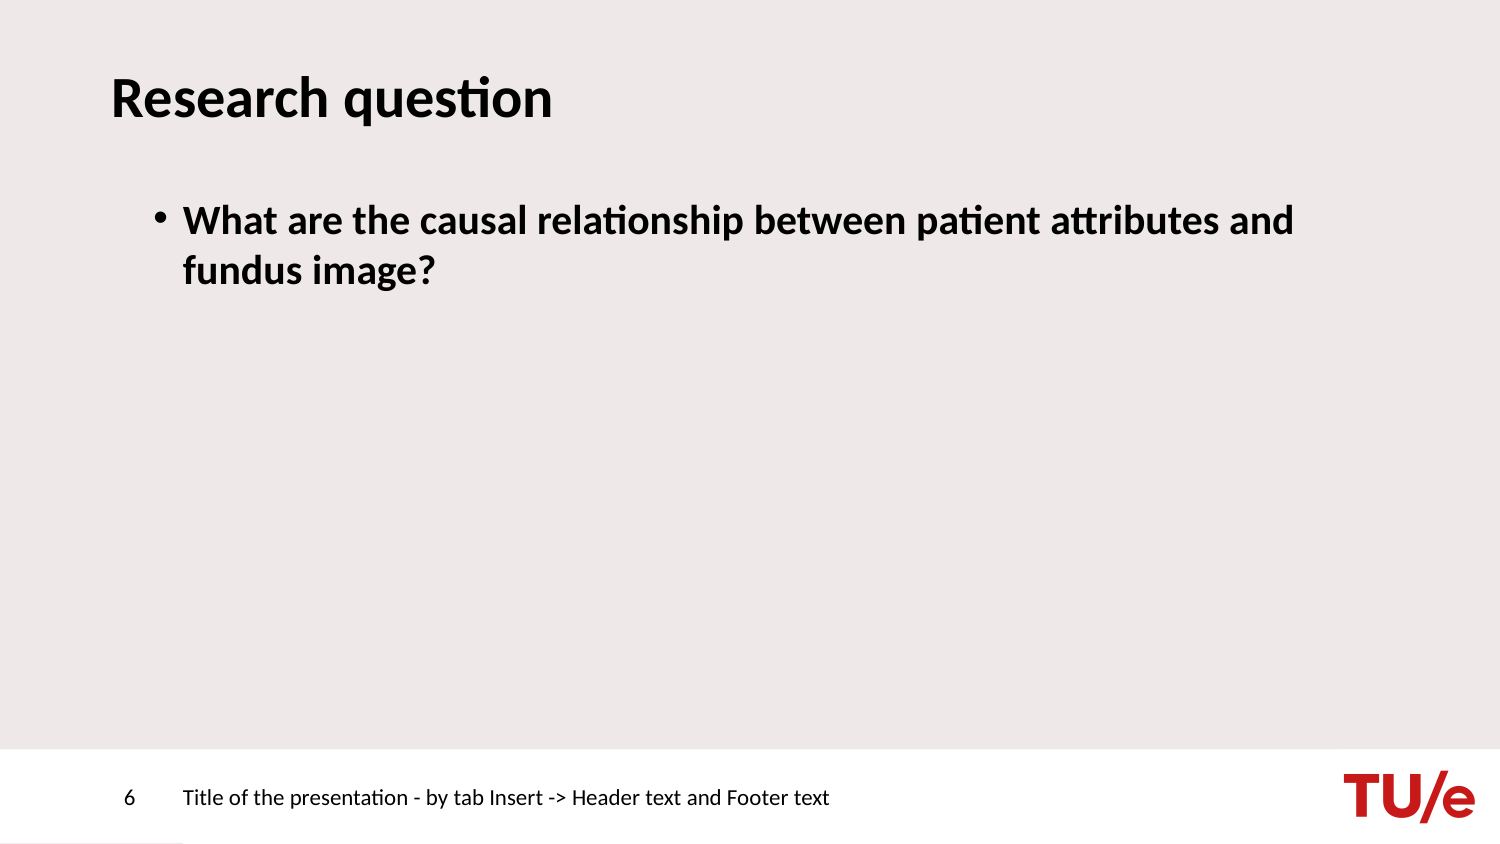

# Research question
What are the causal relationship between patient attributes and fundus image?
6
Title of the presentation - by tab Insert -> Header text and Footer text